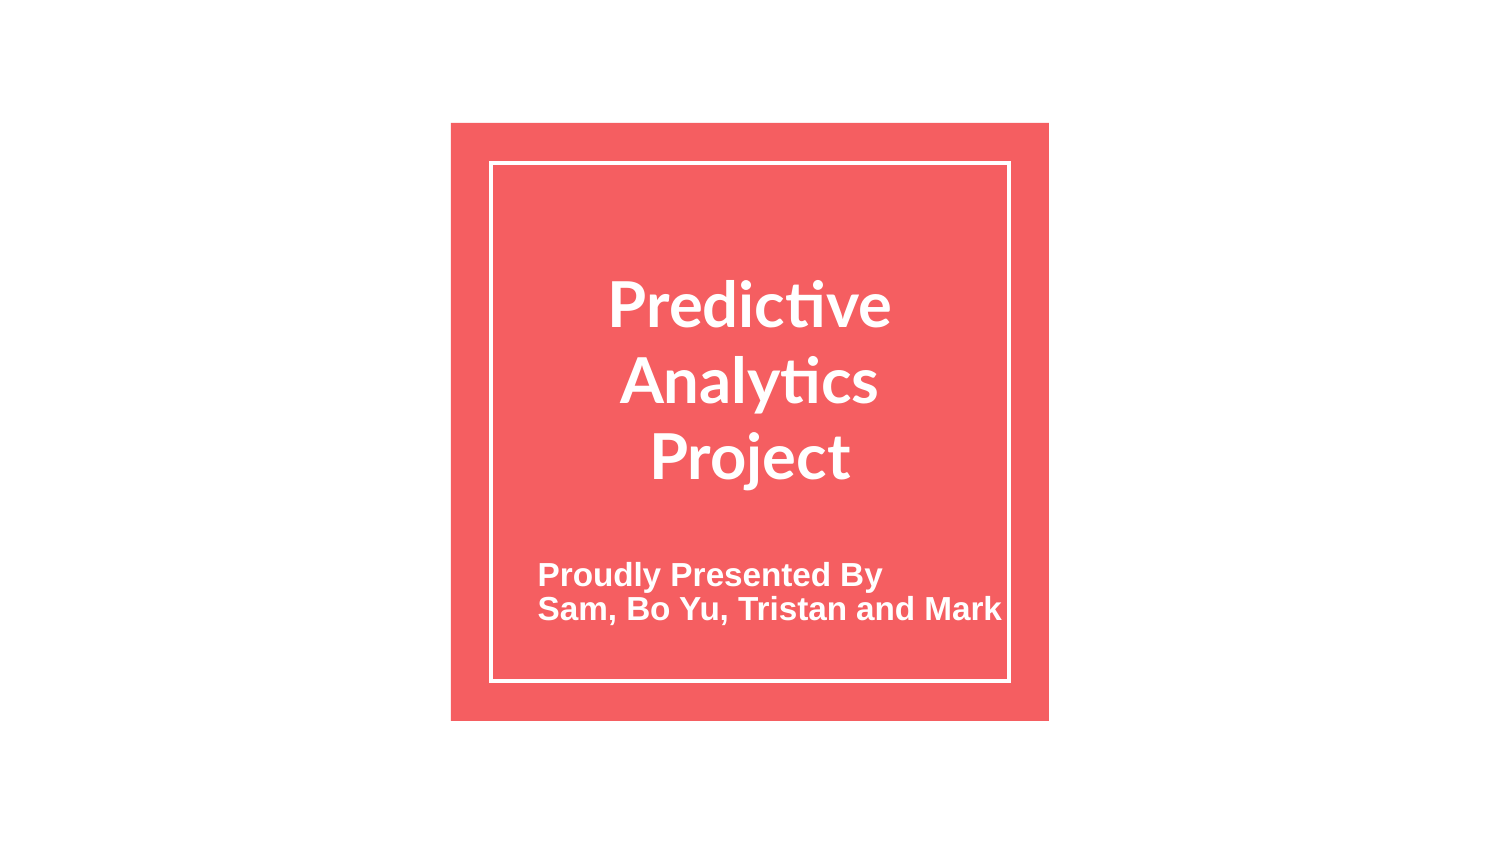

# Predictive Analytics Project
Proudly Presented By
Sam, Bo Yu, Tristan and Mark